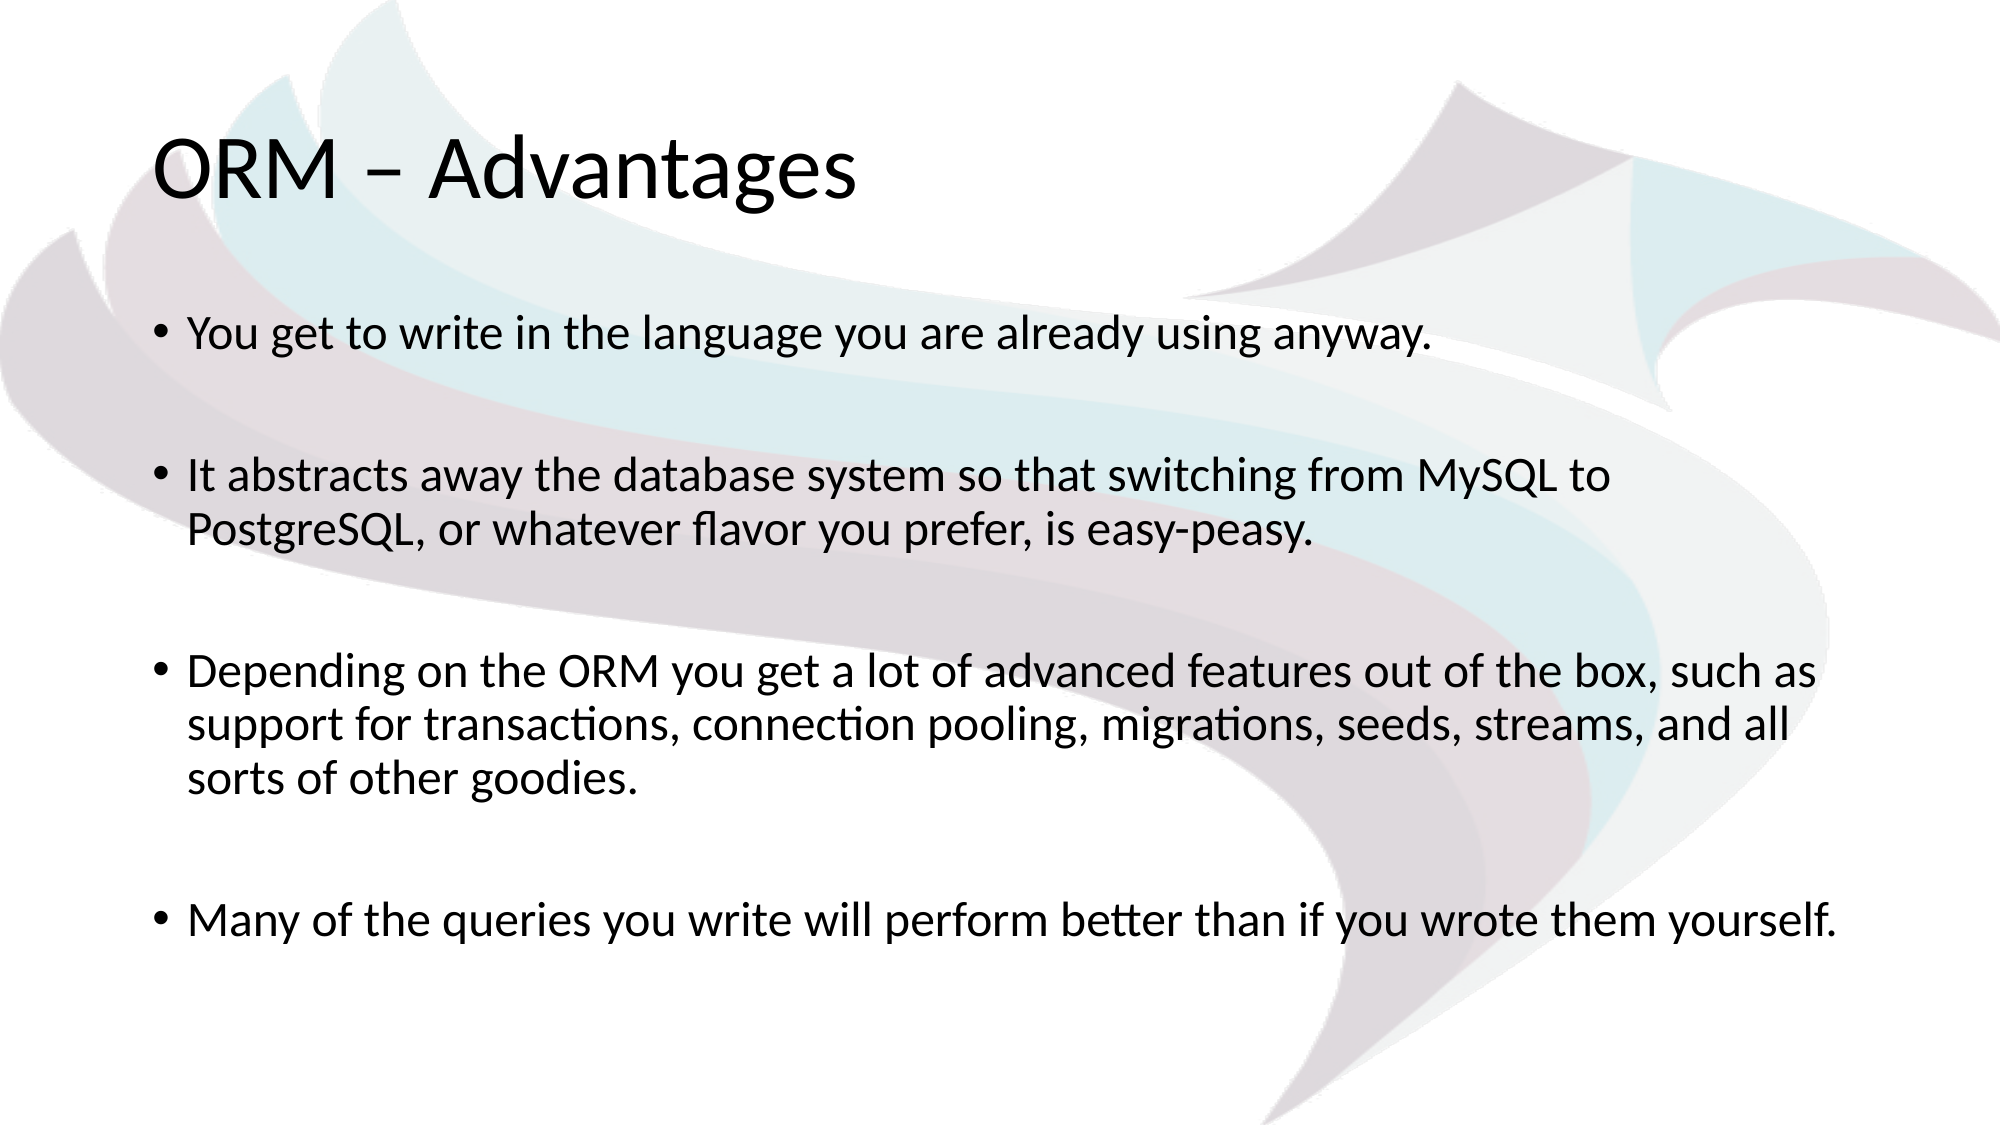

# ORM – Advantages
You get to write in the language you are already using anyway.

It abstracts away the database system so that switching from MySQL to PostgreSQL, or whatever flavor you prefer, is easy-peasy.

Depending on the ORM you get a lot of advanced features out of the box, such as support for transactions, connection pooling, migrations, seeds, streams, and all sorts of other goodies.

Many of the queries you write will perform better than if you wrote them yourself.